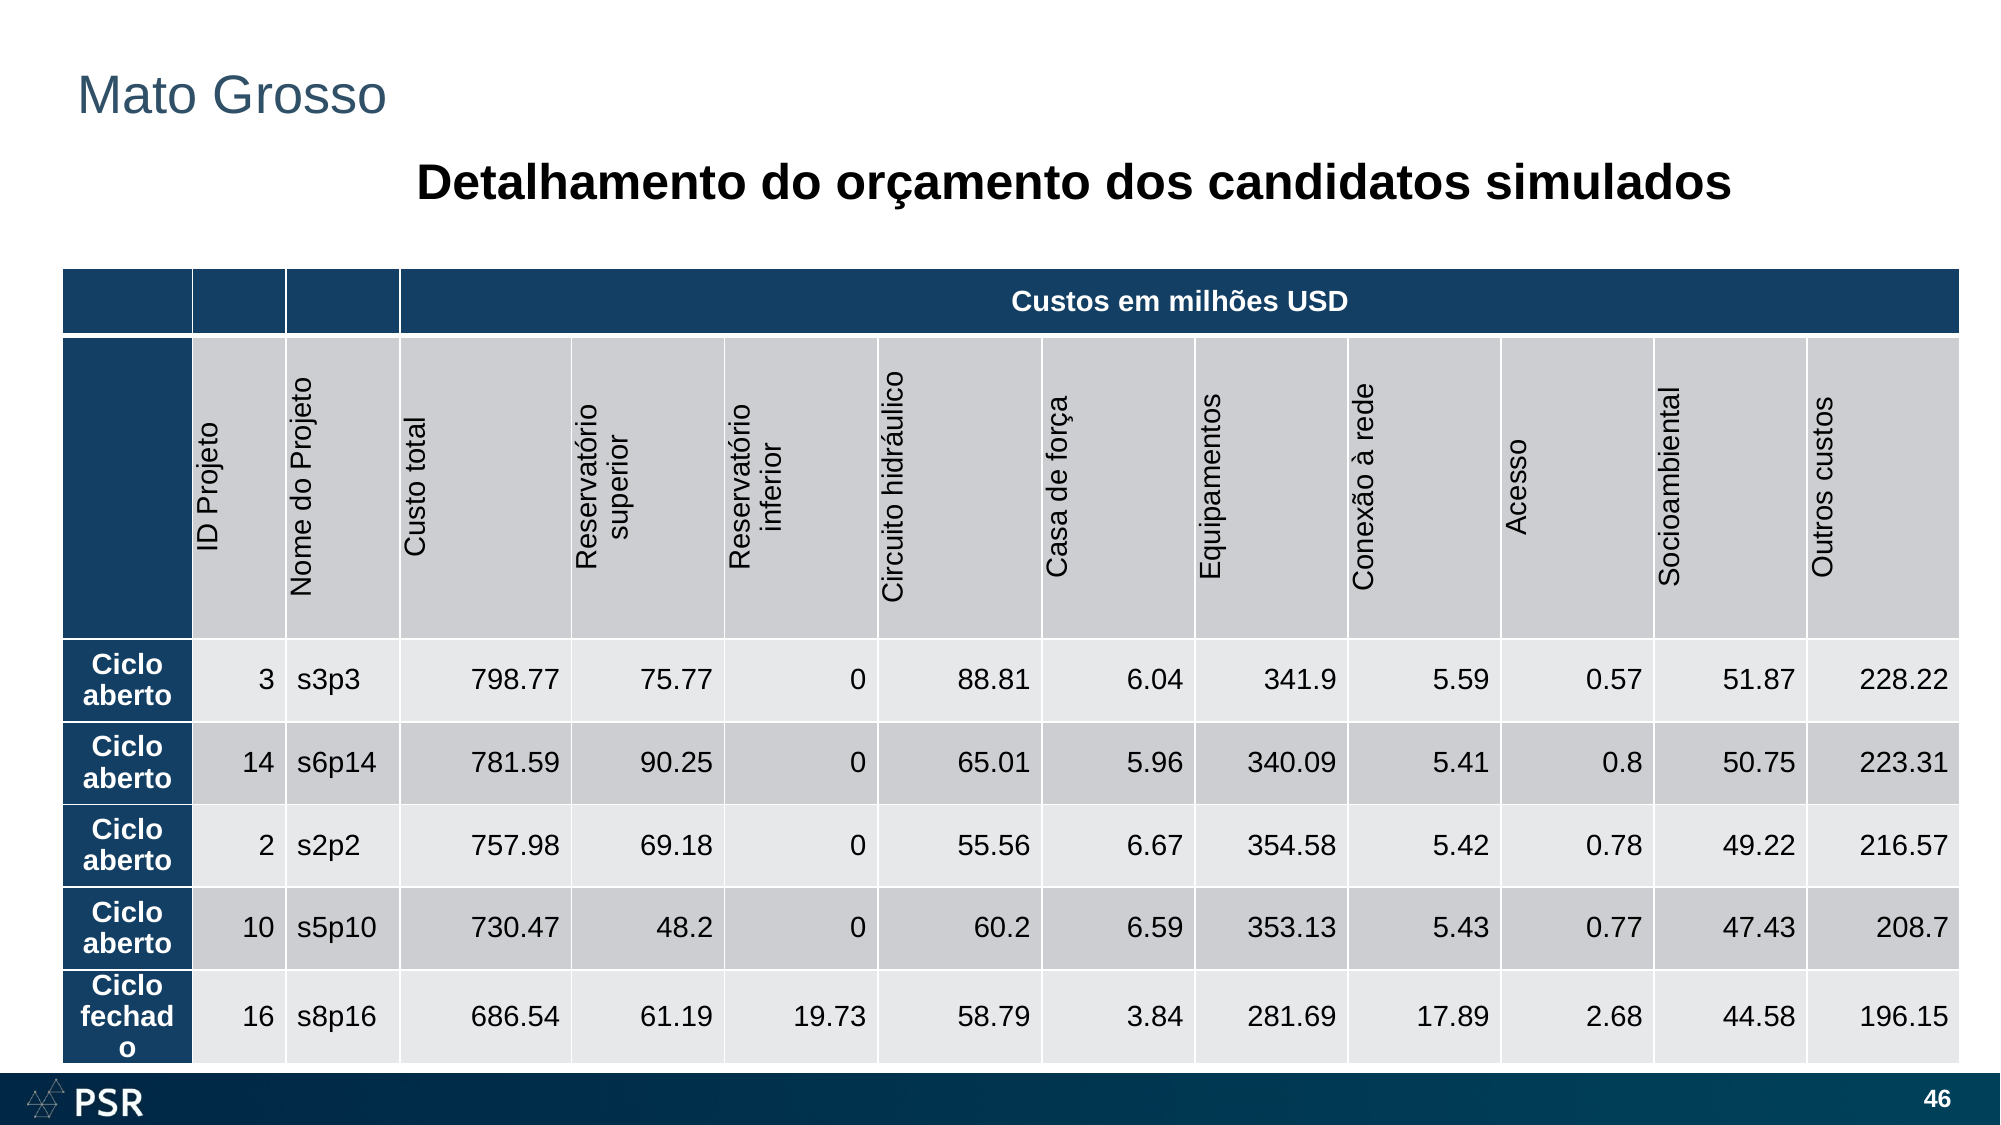

# Mato Grosso
Detalhamento do orçamento dos candidatos simulados
|  |  |  | Custos em milhões USD |  |  |  |  |  |  |  |  |  |
| --- | --- | --- | --- | --- | --- | --- | --- | --- | --- | --- | --- | --- |
|  | ID Projeto | Nome do Projeto | Custo total | Reservatório superior | Reservatório inferior | Circuito hidráulico | Casa de força | Equipamentos | Conexão à rede | Acesso | Socioambiental | Outros custos |
| Ciclo aberto | 3 | s3p3 | 798.77 | 75.77 | 0 | 88.81 | 6.04 | 341.9 | 5.59 | 0.57 | 51.87 | 228.22 |
| Ciclo aberto | 14 | s6p14 | 781.59 | 90.25 | 0 | 65.01 | 5.96 | 340.09 | 5.41 | 0.8 | 50.75 | 223.31 |
| Ciclo aberto | 2 | s2p2 | 757.98 | 69.18 | 0 | 55.56 | 6.67 | 354.58 | 5.42 | 0.78 | 49.22 | 216.57 |
| Ciclo aberto | 10 | s5p10 | 730.47 | 48.2 | 0 | 60.2 | 6.59 | 353.13 | 5.43 | 0.77 | 47.43 | 208.7 |
| Ciclo fechado | 16 | s8p16 | 686.54 | 61.19 | 19.73 | 58.79 | 3.84 | 281.69 | 17.89 | 2.68 | 44.58 | 196.15 |
46